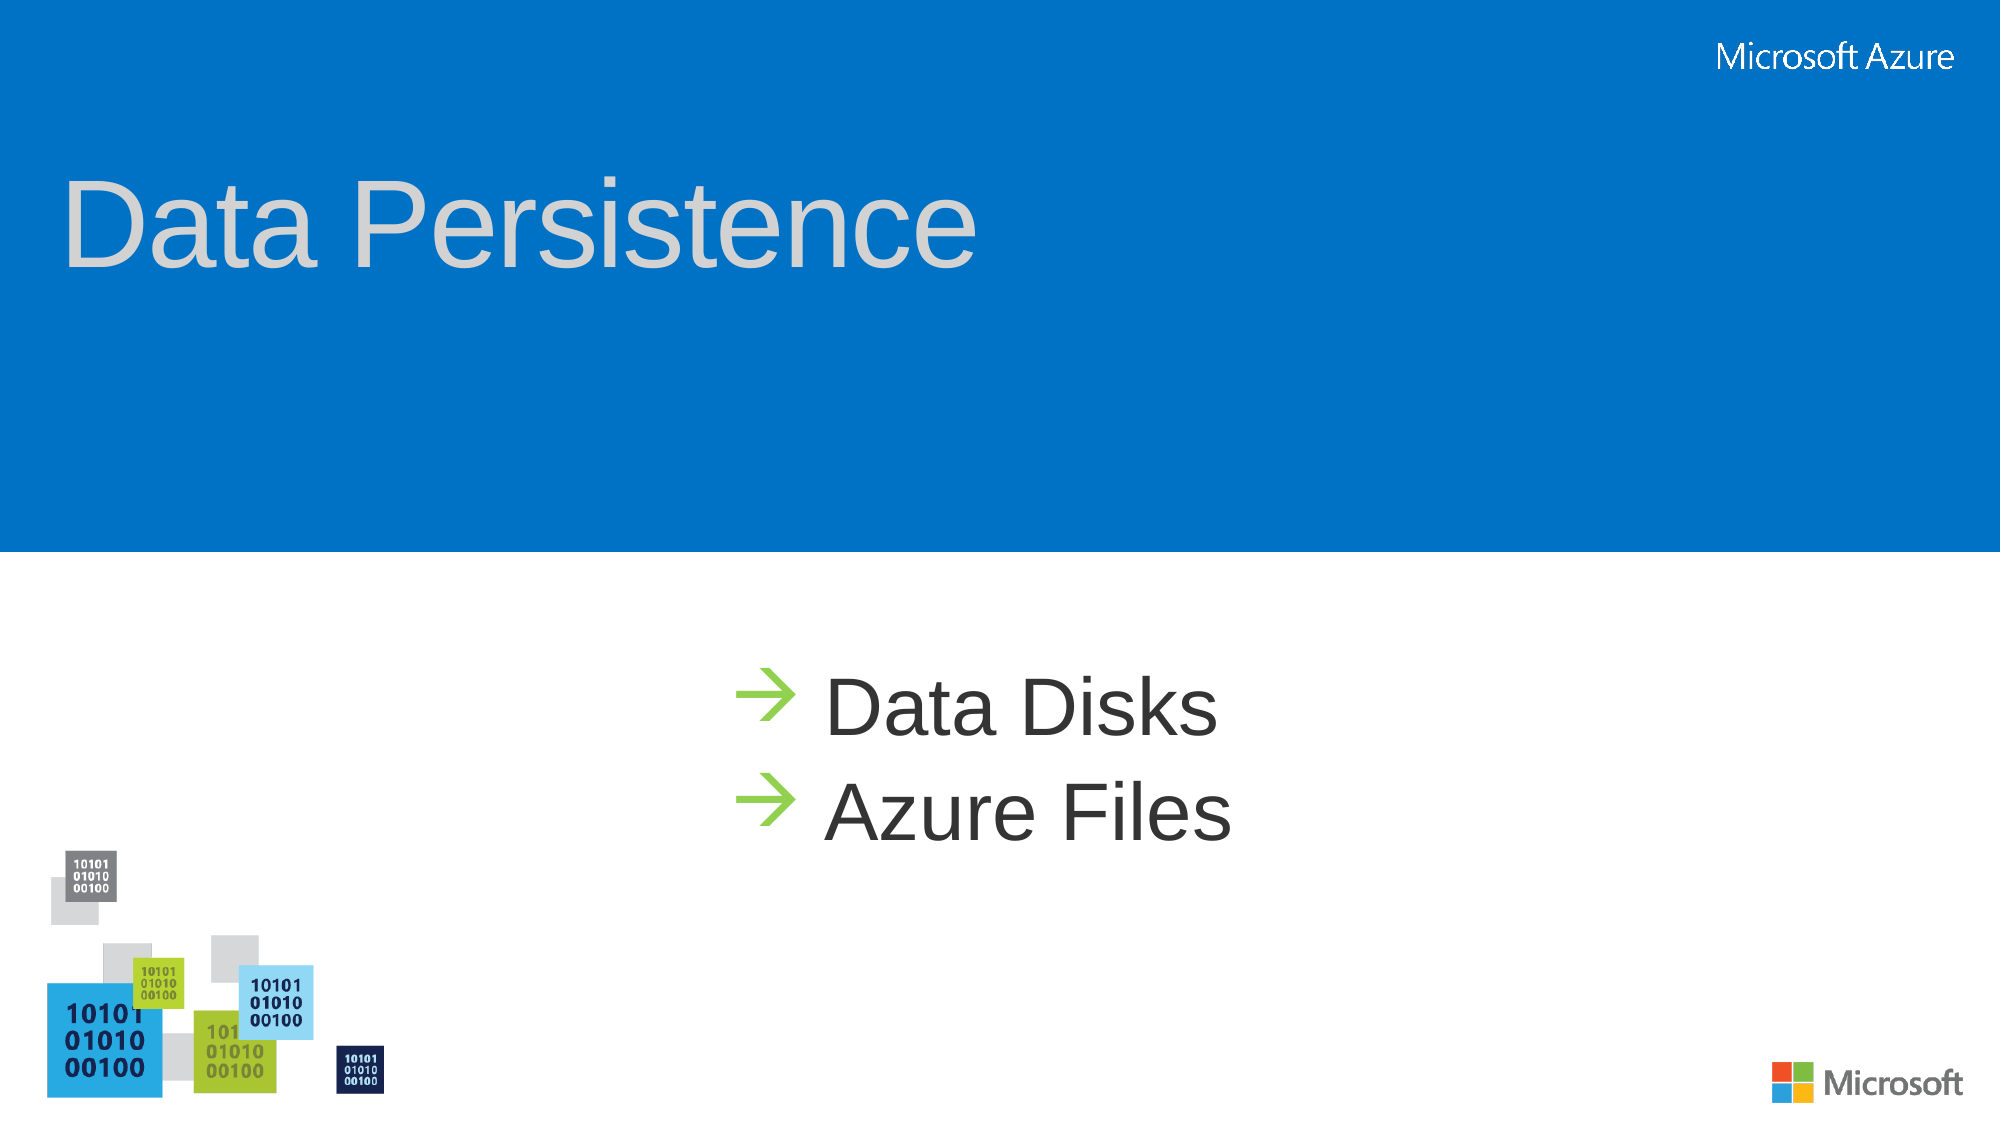

# Data Persistence
Data Disks
Azure Files